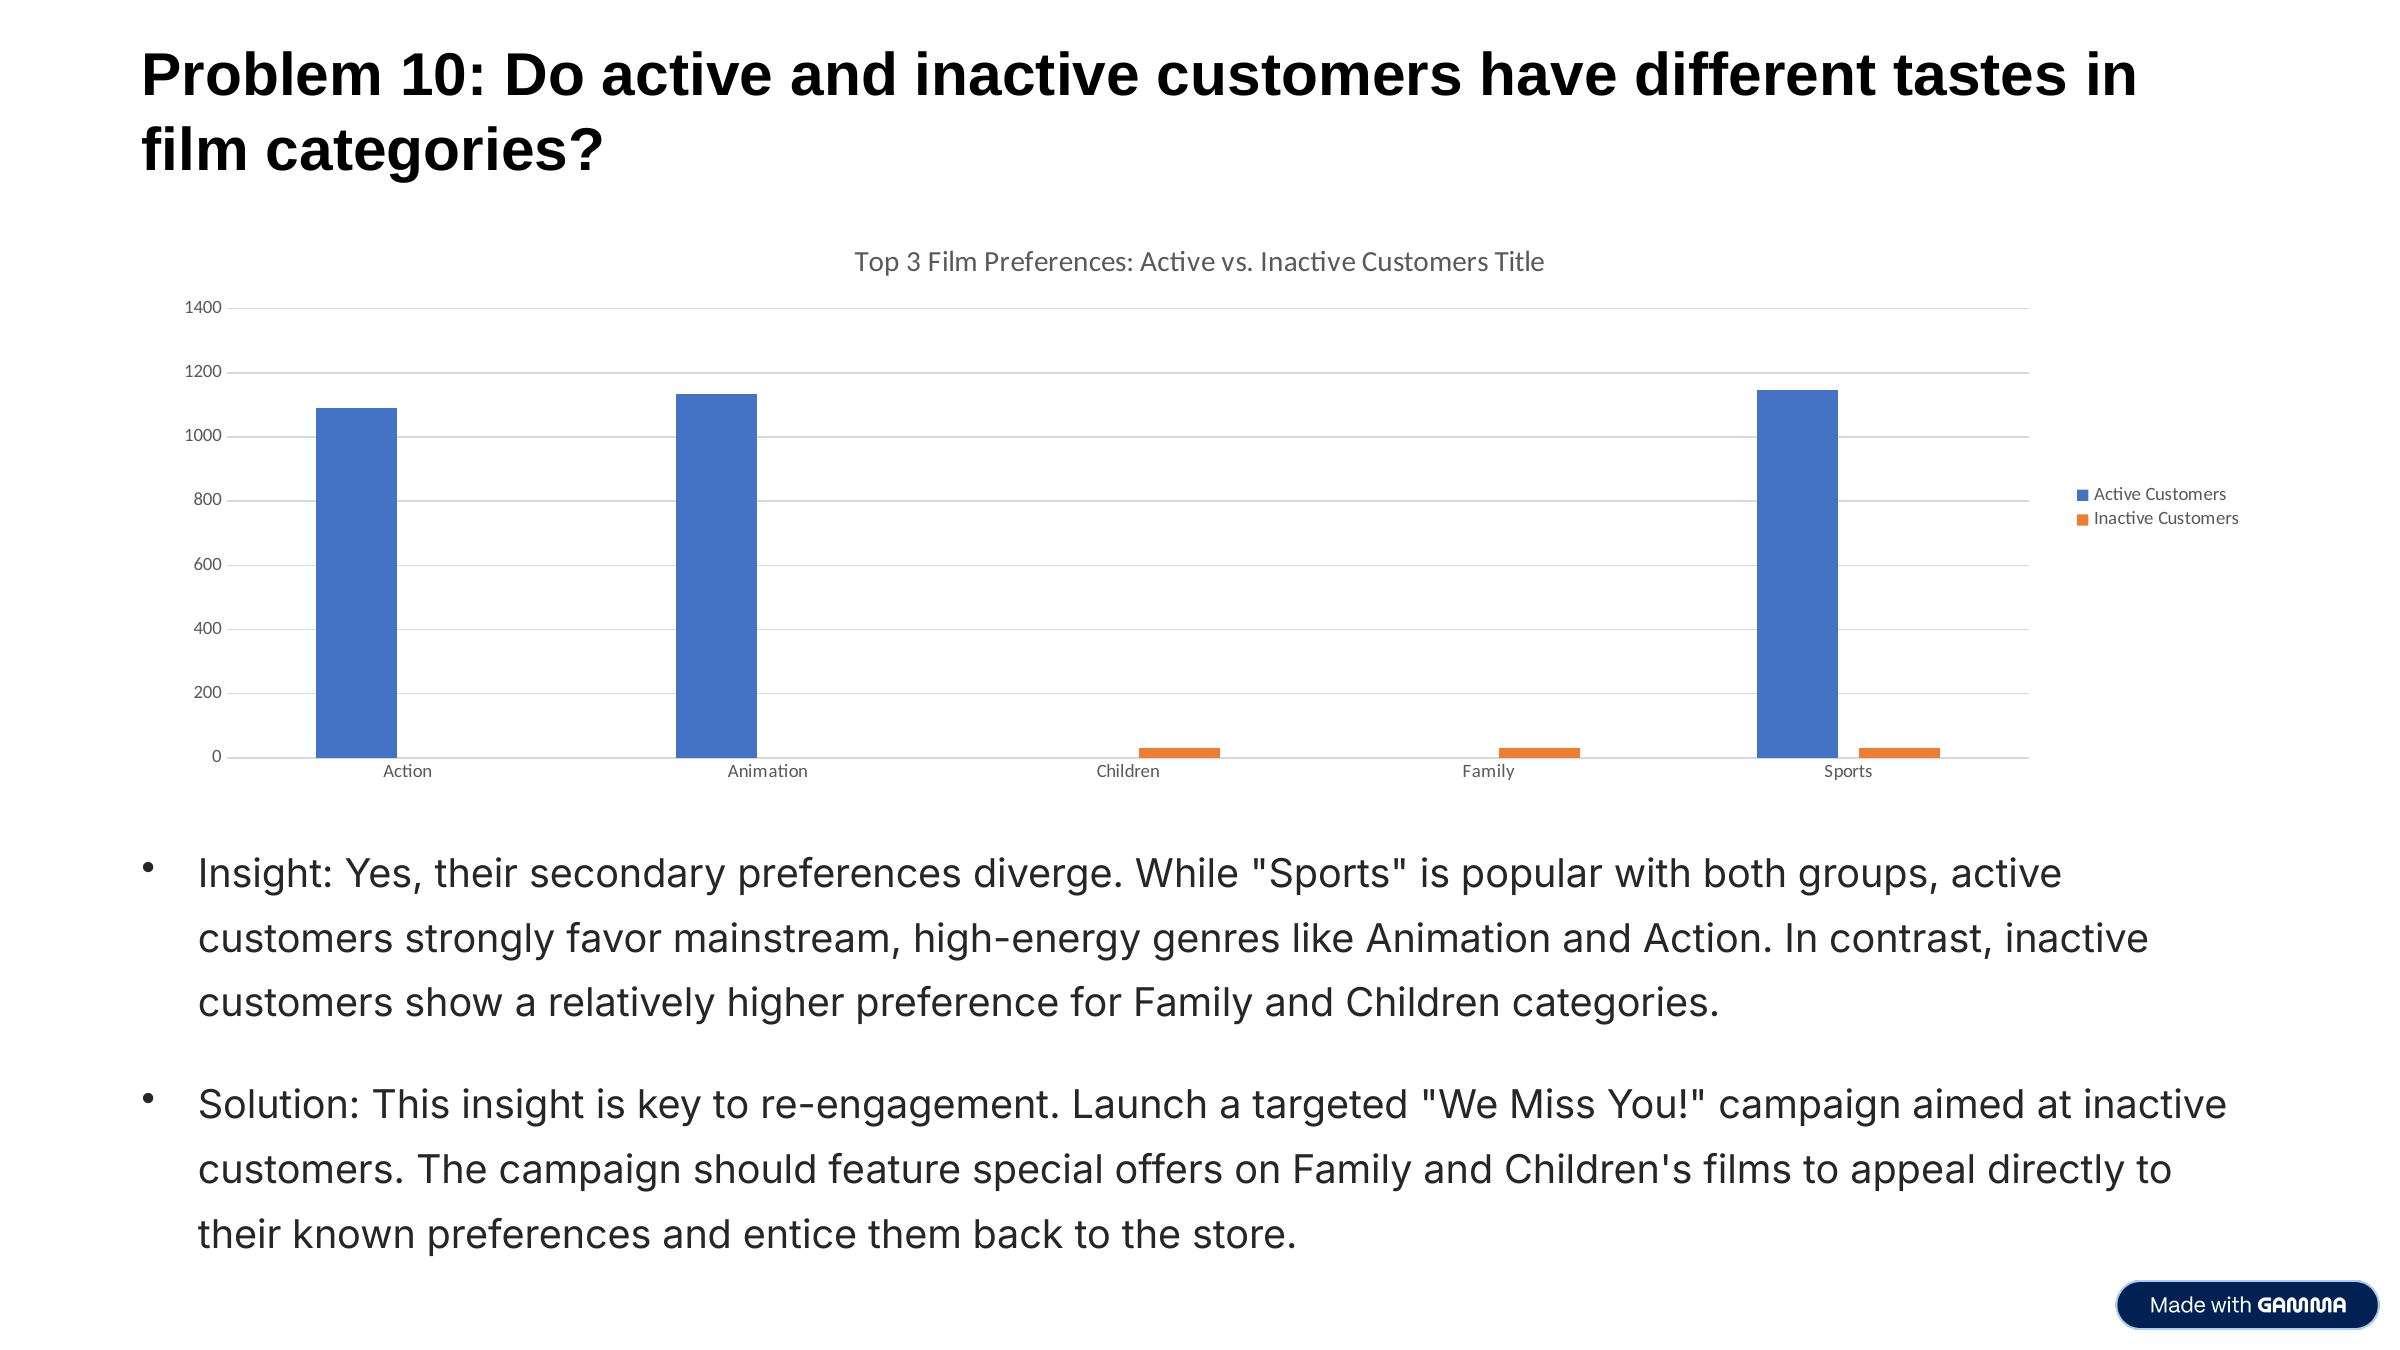

Problem 10: Do active and inactive customers have different tastes in film categories?

### Chart: Top 3 Film Preferences: Active vs. Inactive Customers Title

| Category | Active Customers | Inactive Customers |
|---|---|---|
| Action | 1092.0 | None |
| Animation | 1135.0 | None |
| Children | None | 31.0 |
| Family | None | 32.0 |
| Sports | 1147.0 | 32.0 |
Insight: Yes, their secondary preferences diverge. While "Sports" is popular with both groups, active customers strongly favor mainstream, high-energy genres like Animation and Action. In contrast, inactive customers show a relatively higher preference for Family and Children categories.
Solution: This insight is key to re-engagement. Launch a targeted "We Miss You!" campaign aimed at inactive customers. The campaign should feature special offers on Family and Children's films to appeal directly to their known preferences and entice them back to the store.